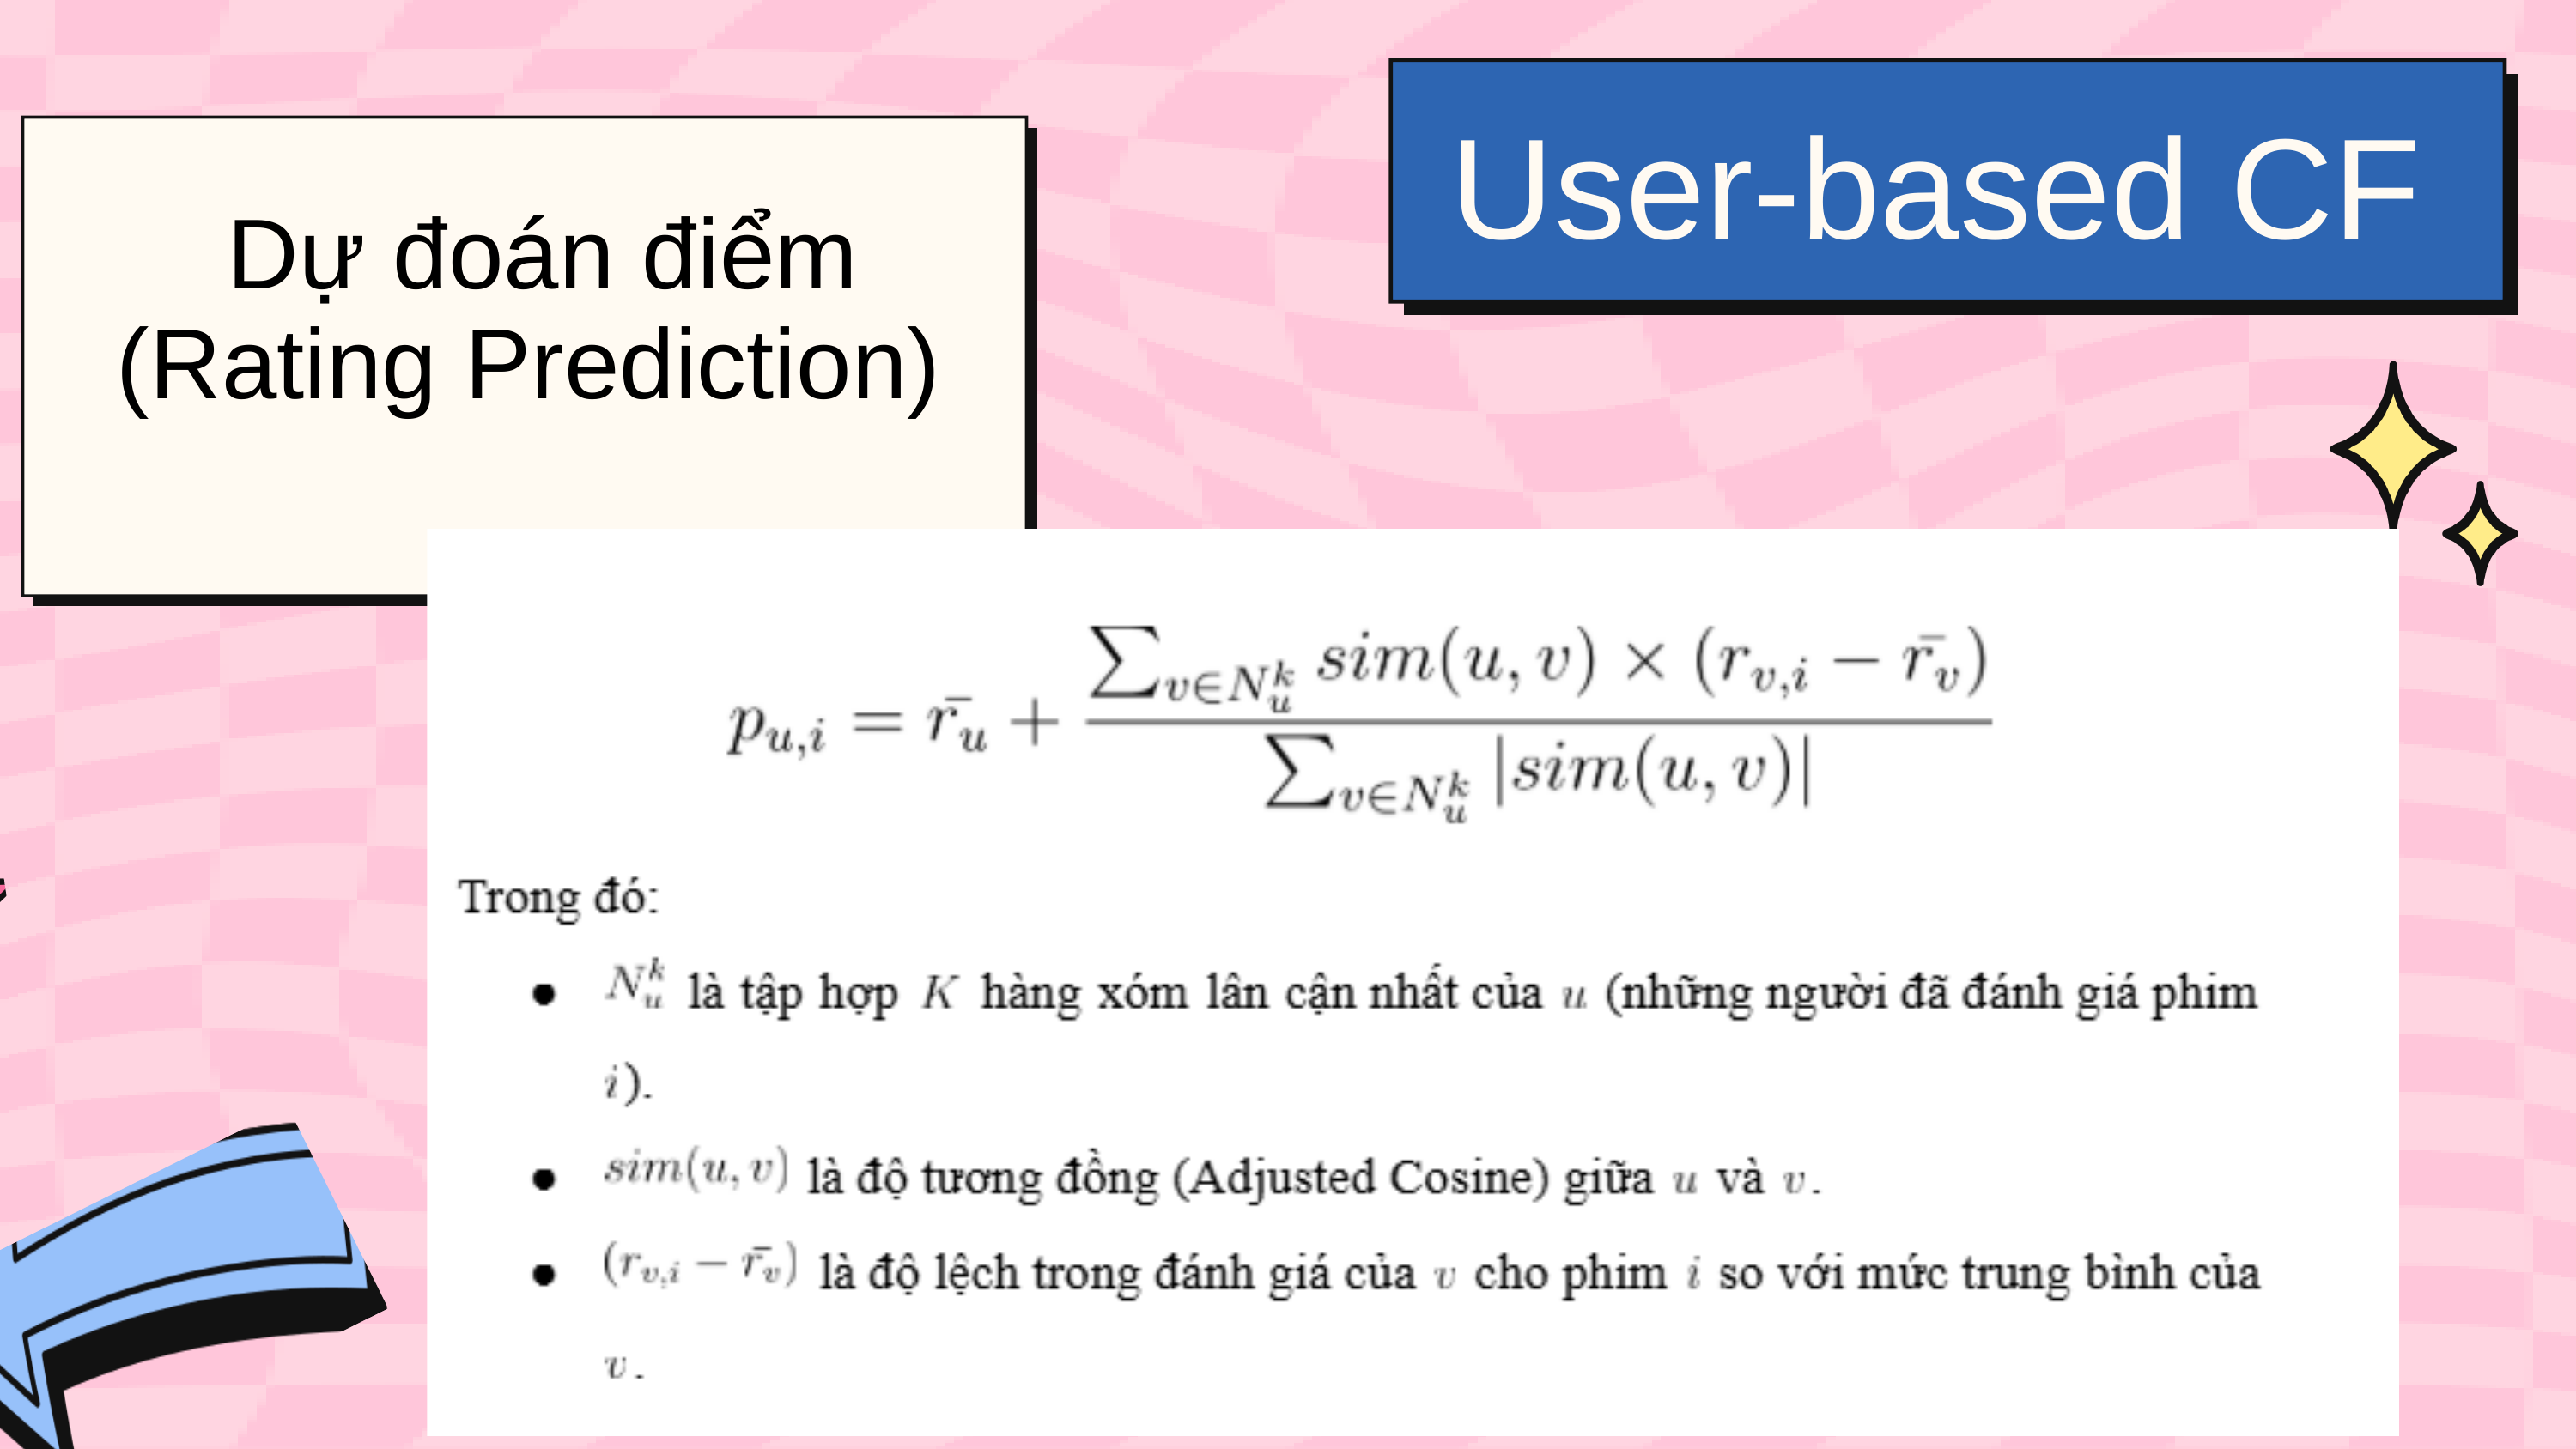

User-based CF

 Dự đoán điểm (Rating Prediction)